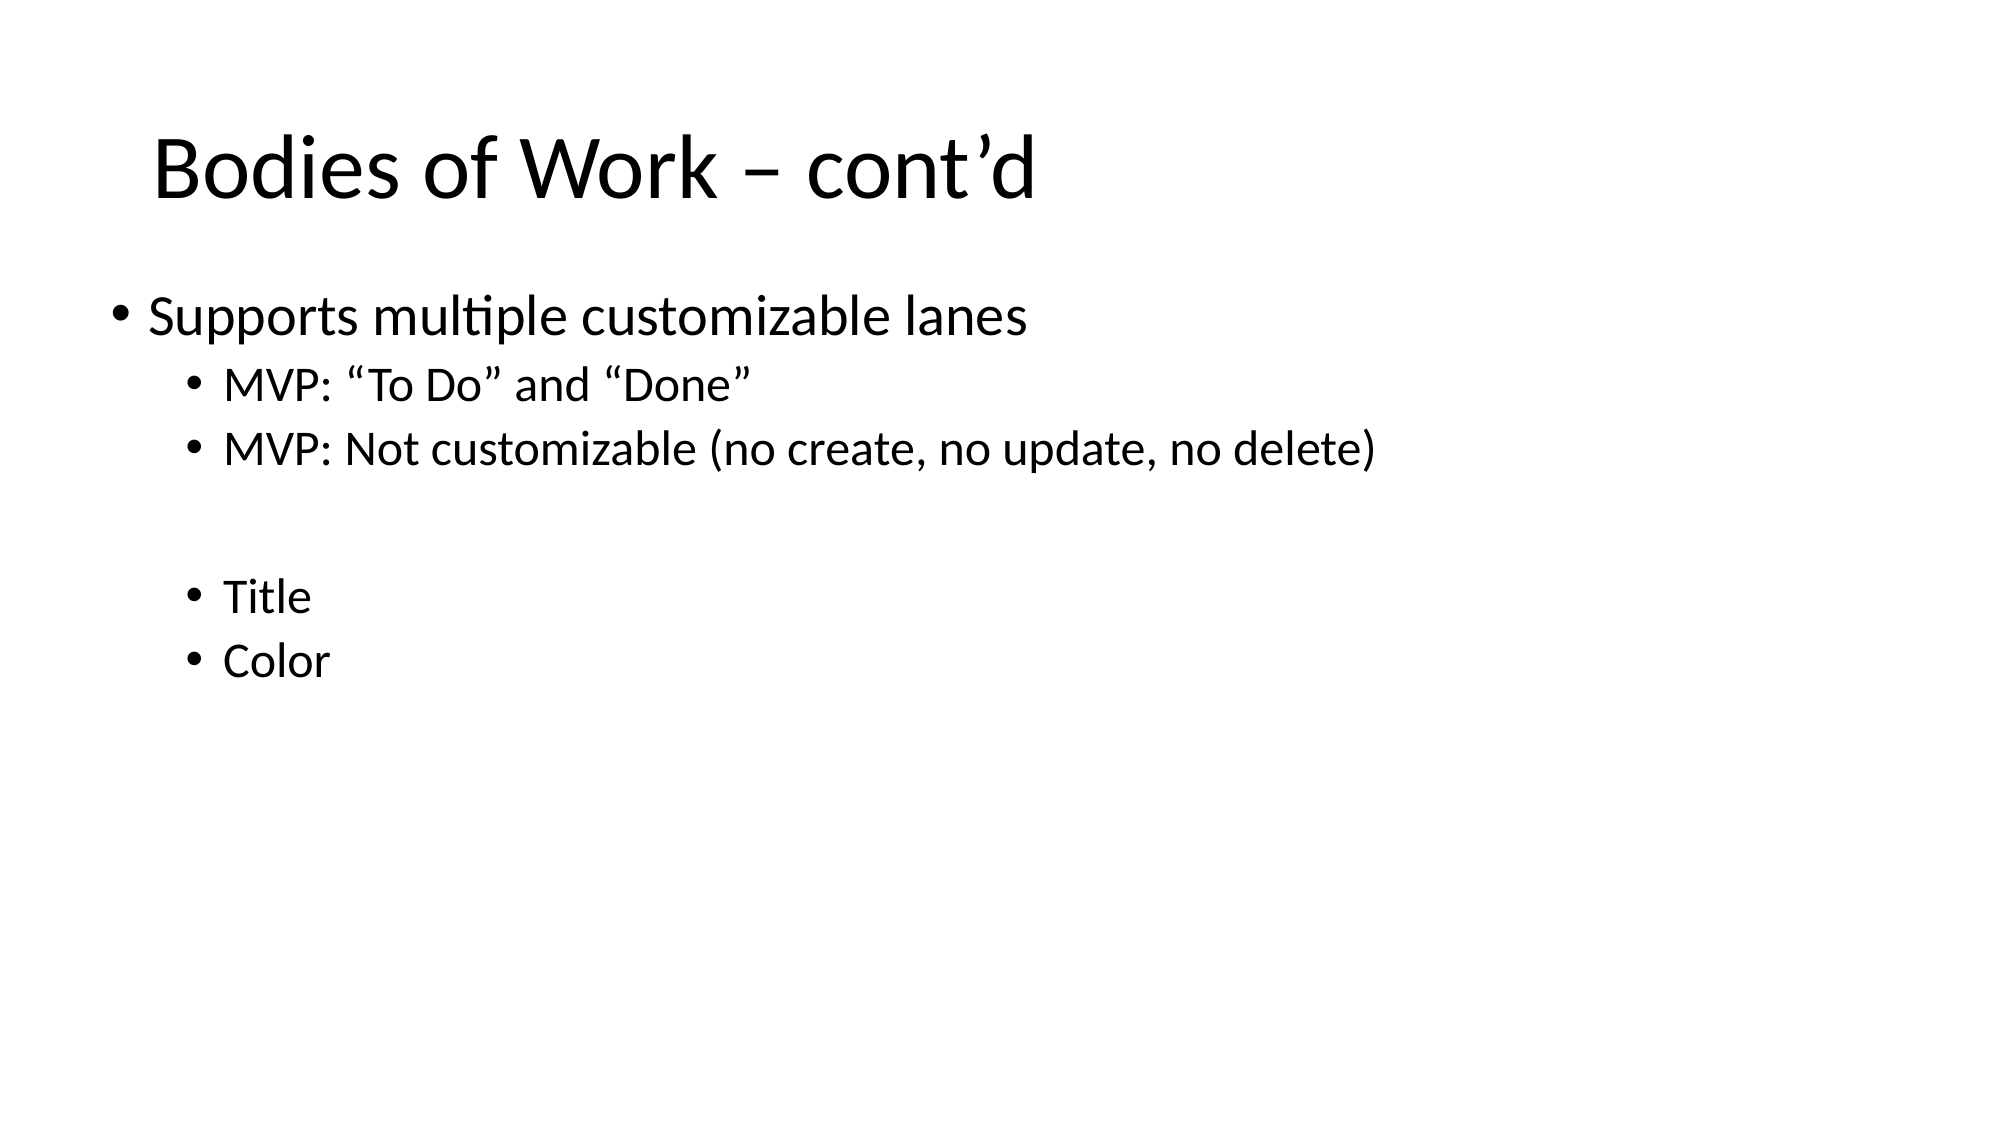

# Bodies of Work – cont’d
Supports multiple customizable lanes
MVP: “To Do” and “Done”
MVP: Not customizable (no create, no update, no delete)

Title
Color